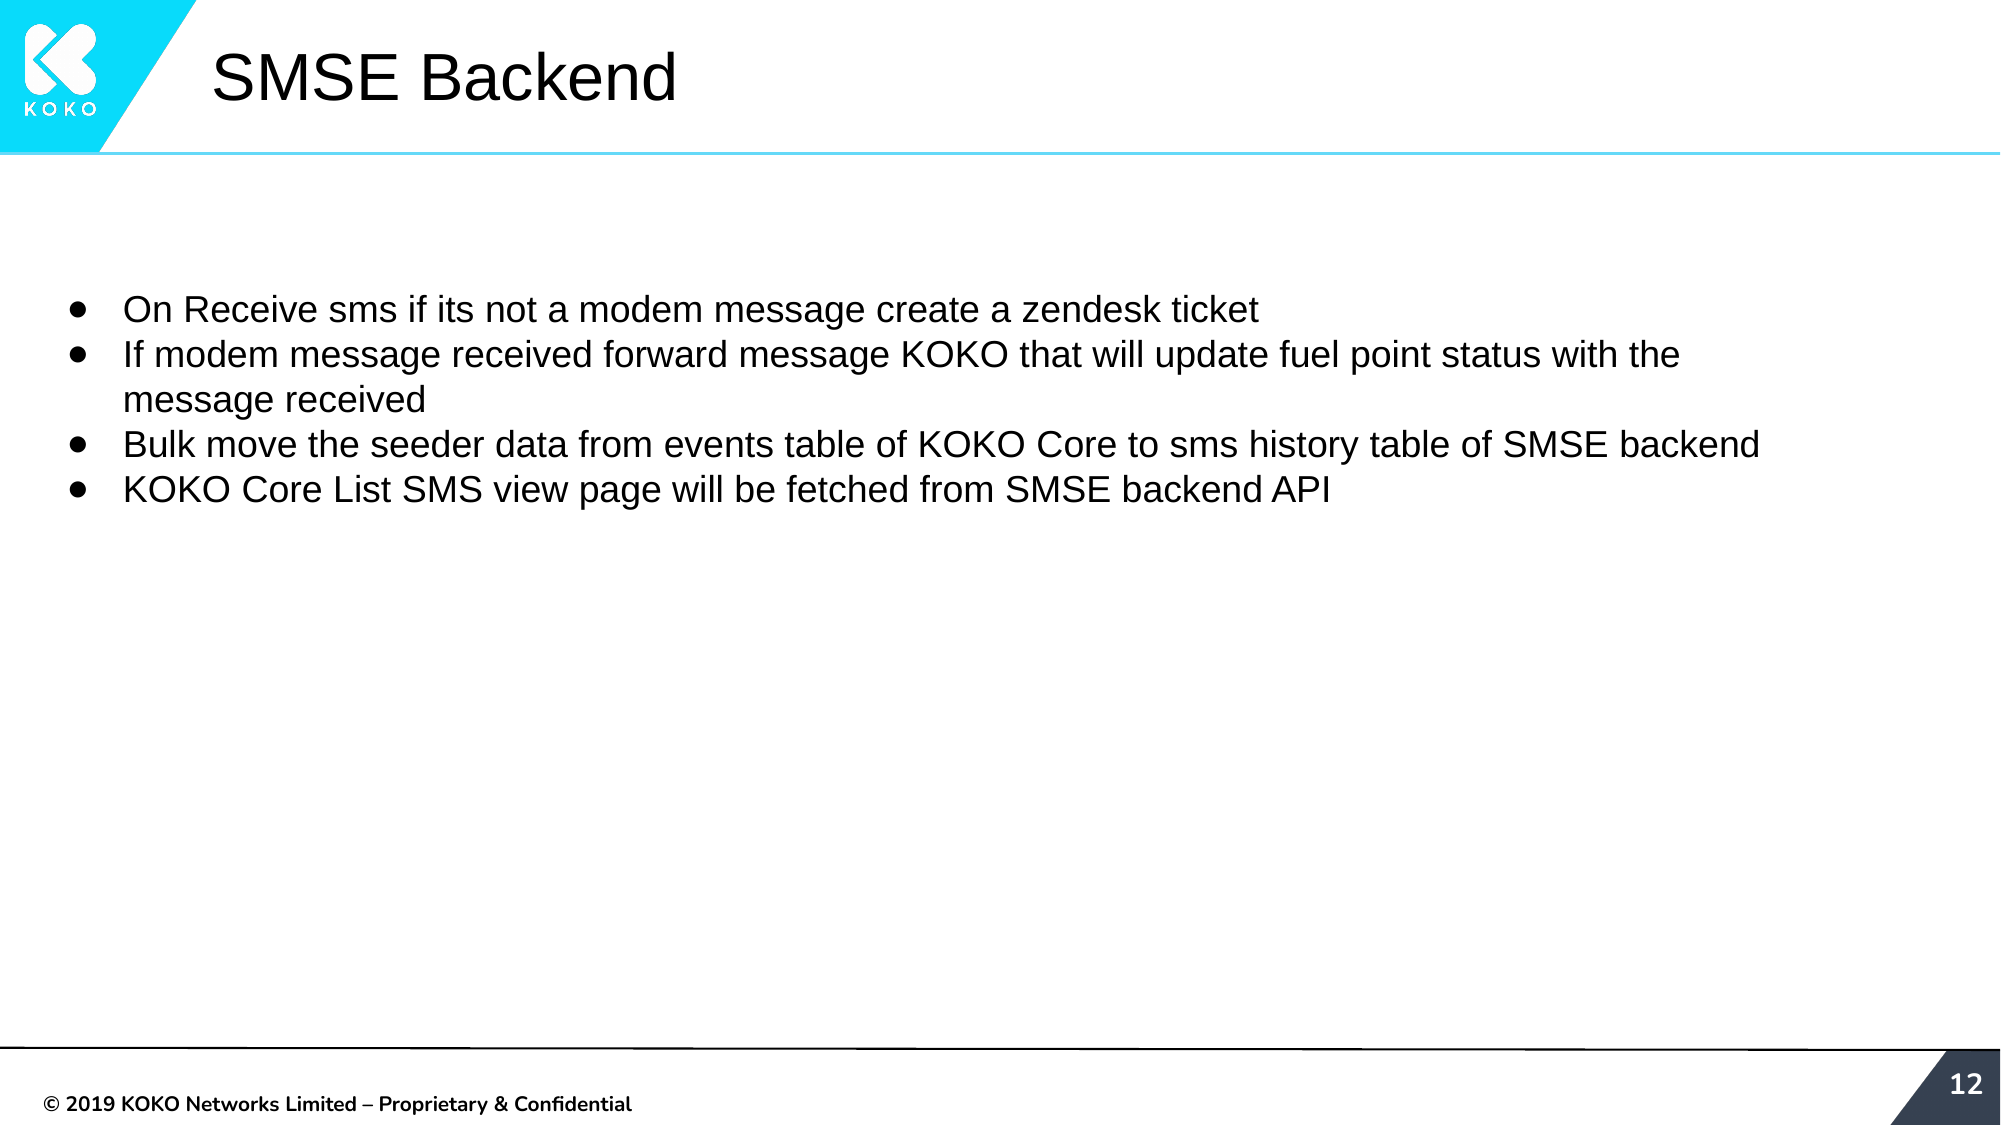

# SMSE Backend

On Receive sms if its not a modem message create a zendesk ticket
If modem message received forward message KOKO that will update fuel point status with the message received
Bulk move the seeder data from events table of KOKO Core to sms history table of SMSE backend
KOKO Core List SMS view page will be fetched from SMSE backend API
12